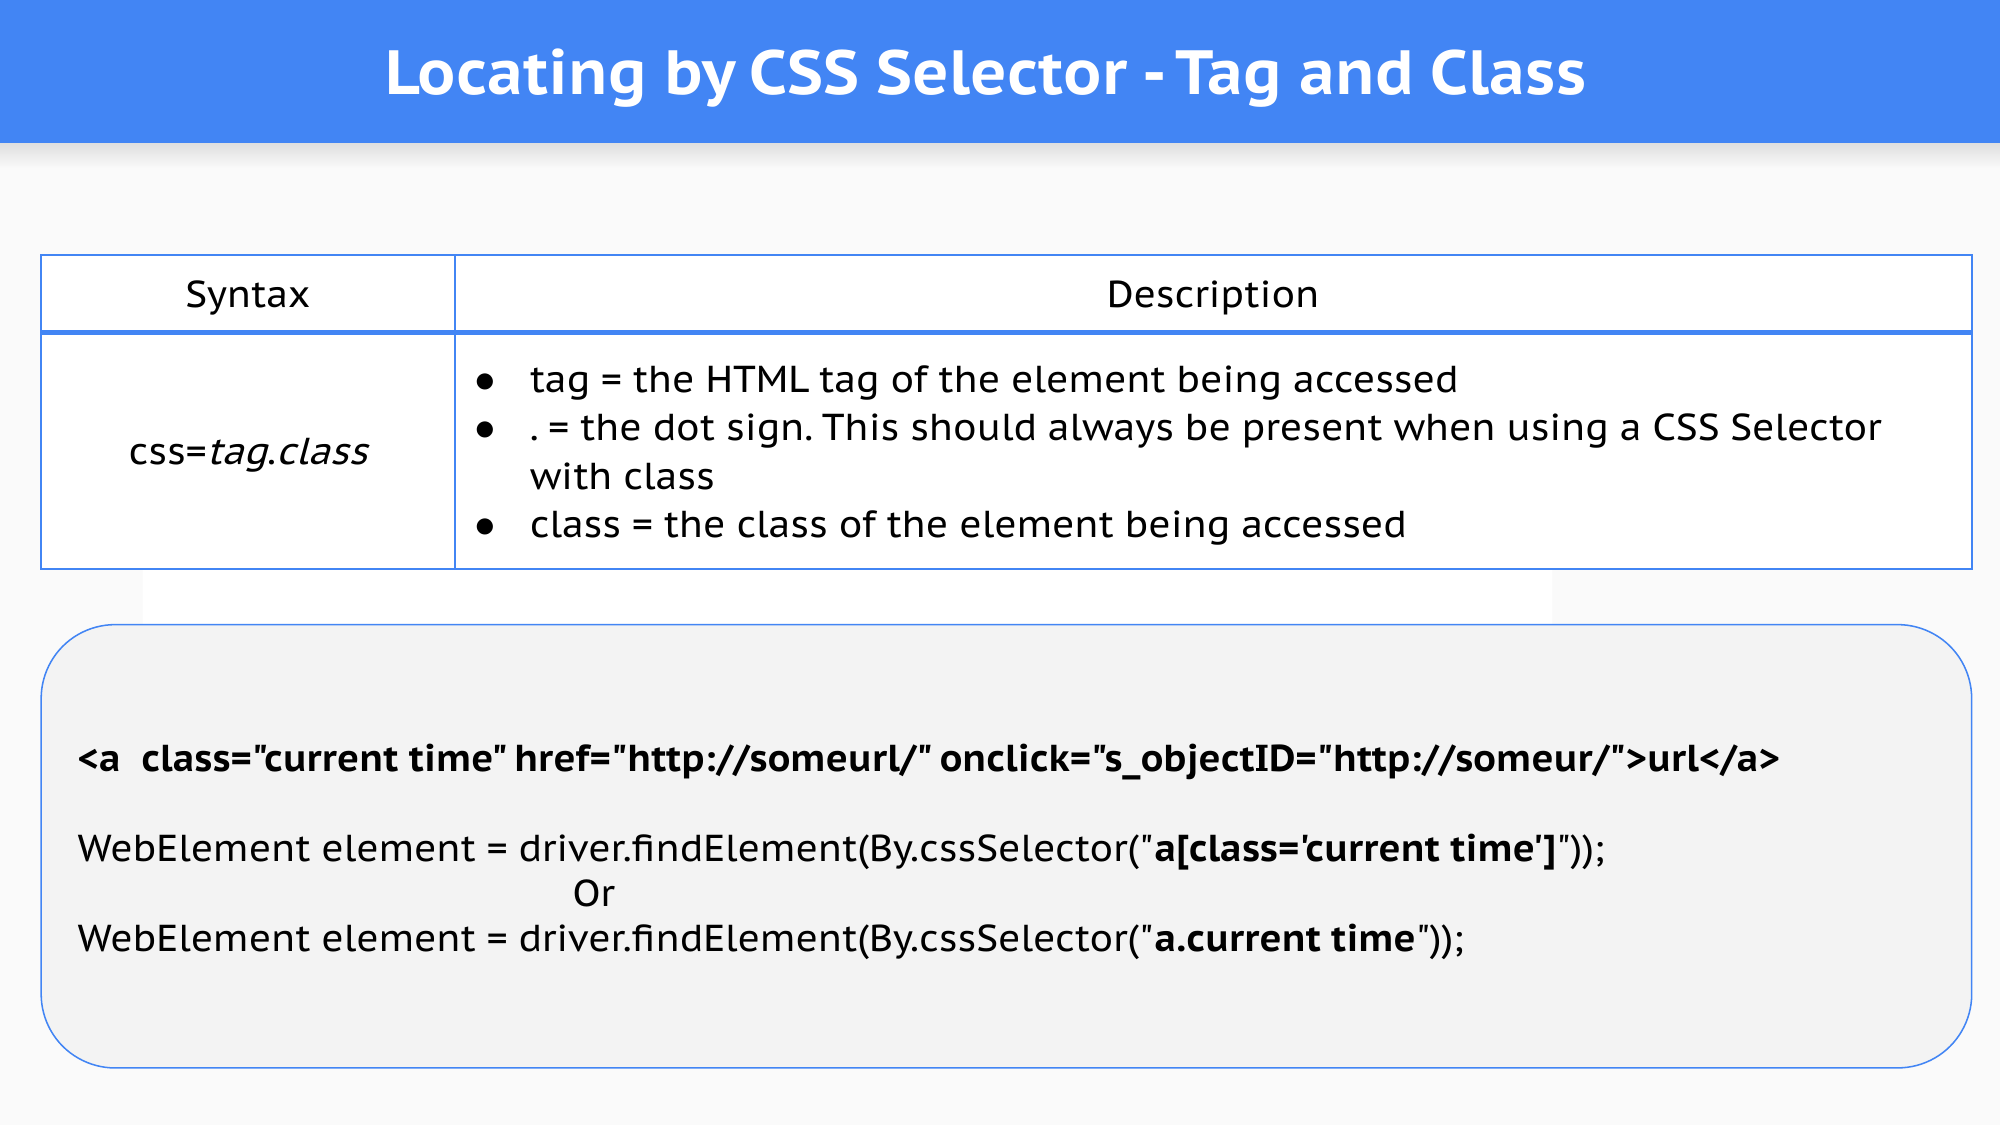

# Locating by CSS Selector - Tag and Class
| Syntax | Description |
| --- | --- |
| css=tag.class | tag = the HTML tag of the element being accessed . = the dot sign. This should always be present when using a CSS Selector with class class = the class of the element being accessed |

<a  class="current time" href="http://someurl/" onclick="s_objectID="http://someur/">url</a>

WebElement element = driver.findElement(By.cssSelector("a[class='current time']"));
                                             Or
WebElement element = driver.findElement(By.cssSelector("a.current time"));